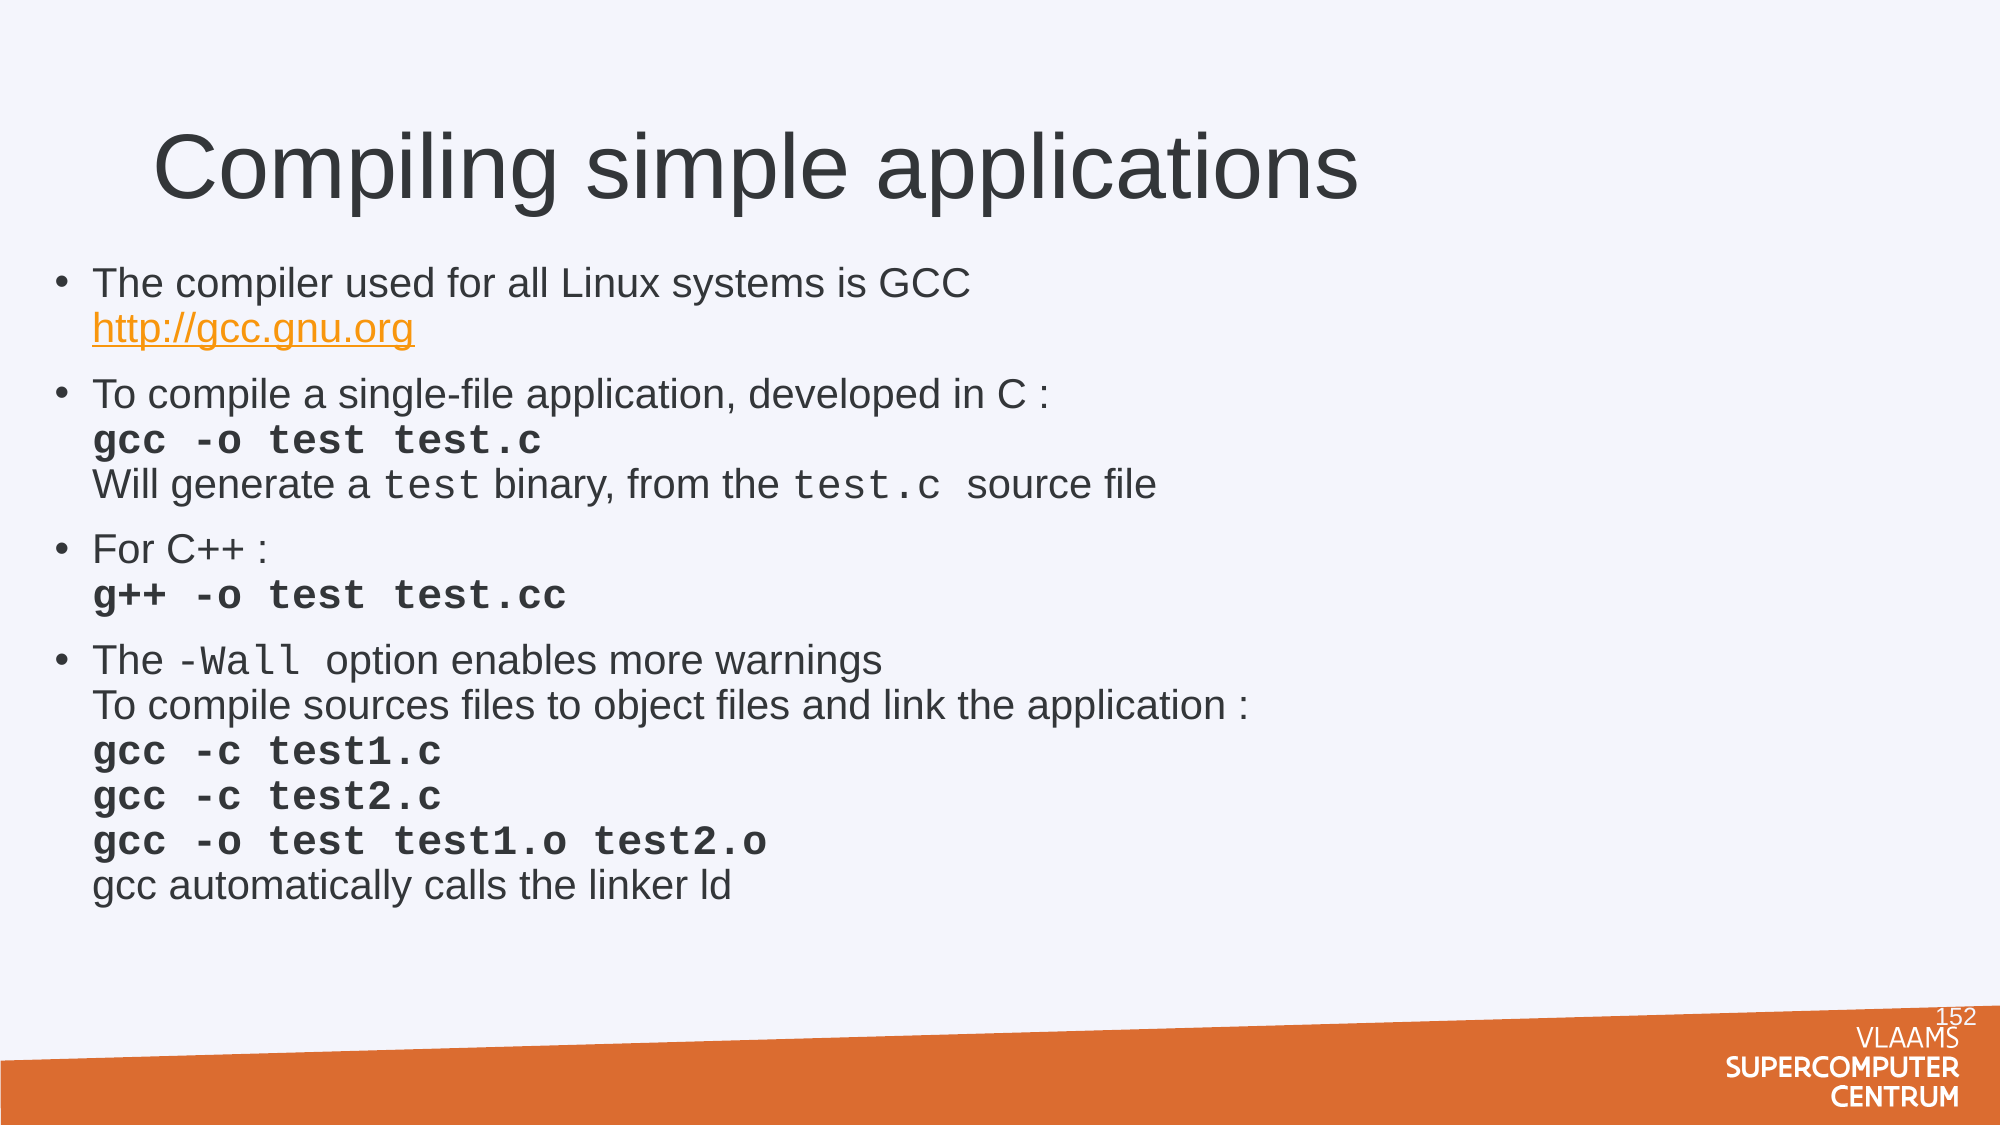

# Compiling simple applications
The compiler used for all Linux systems is GCC
http://gcc.gnu.org
To compile a single-file application, developed in C :
gcc -o test test.c
Will generate a test binary, from the test.c source file
For C++ :
g++ -o test test.cc
The -Wall option enables more warnings
To compile sources files to object files and link the application :
gcc -c test1.c
gcc -c test2.c
gcc -o test test1.o test2.o
gcc automatically calls the linker ld
152